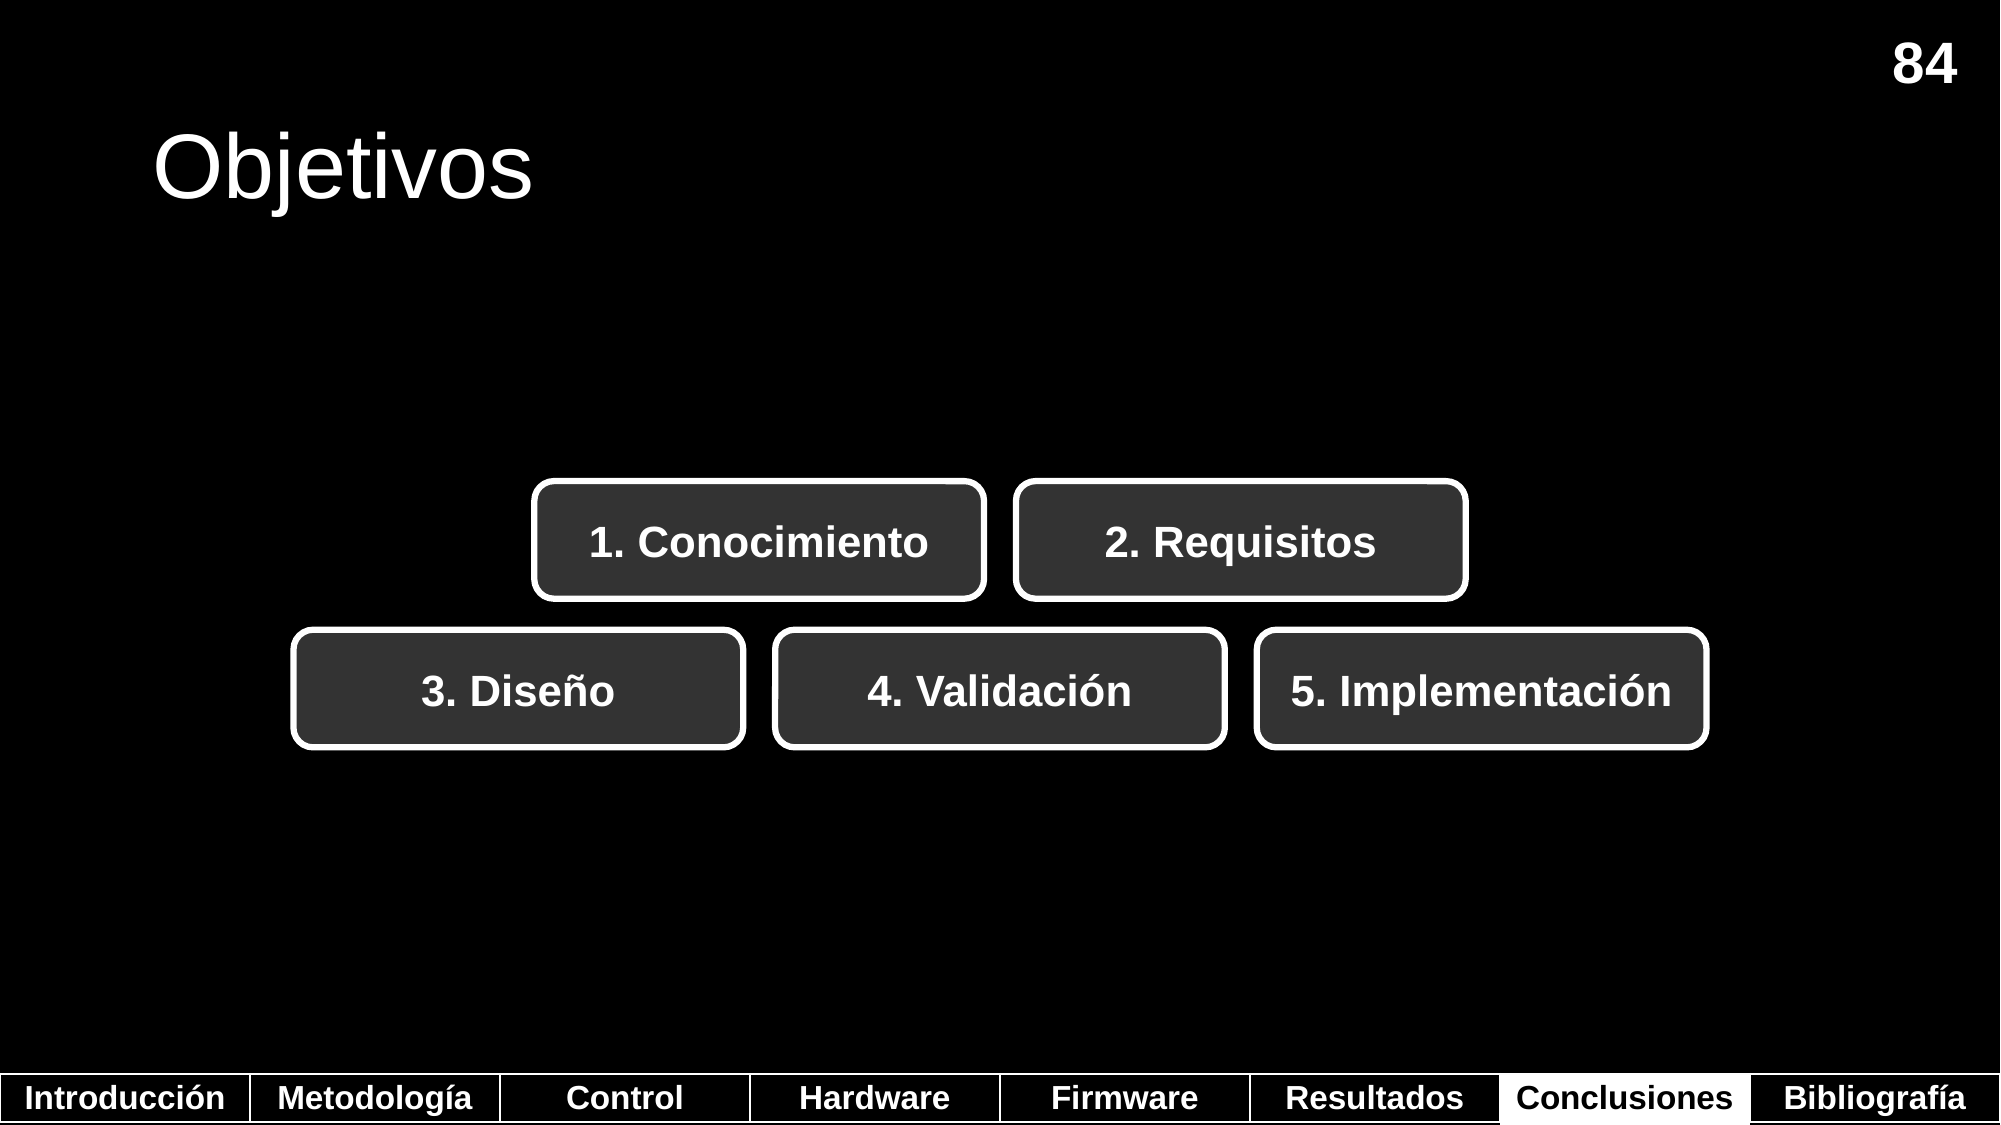

84
# Objetivos
1. Conocimiento
2. Requisitos
4. Validación
5. Implementación
3. Diseño
| Introducción | Metodología | Control | Hardware | Firmware | Resultados | Conclusiones | Bibliografía |
| --- | --- | --- | --- | --- | --- | --- | --- |